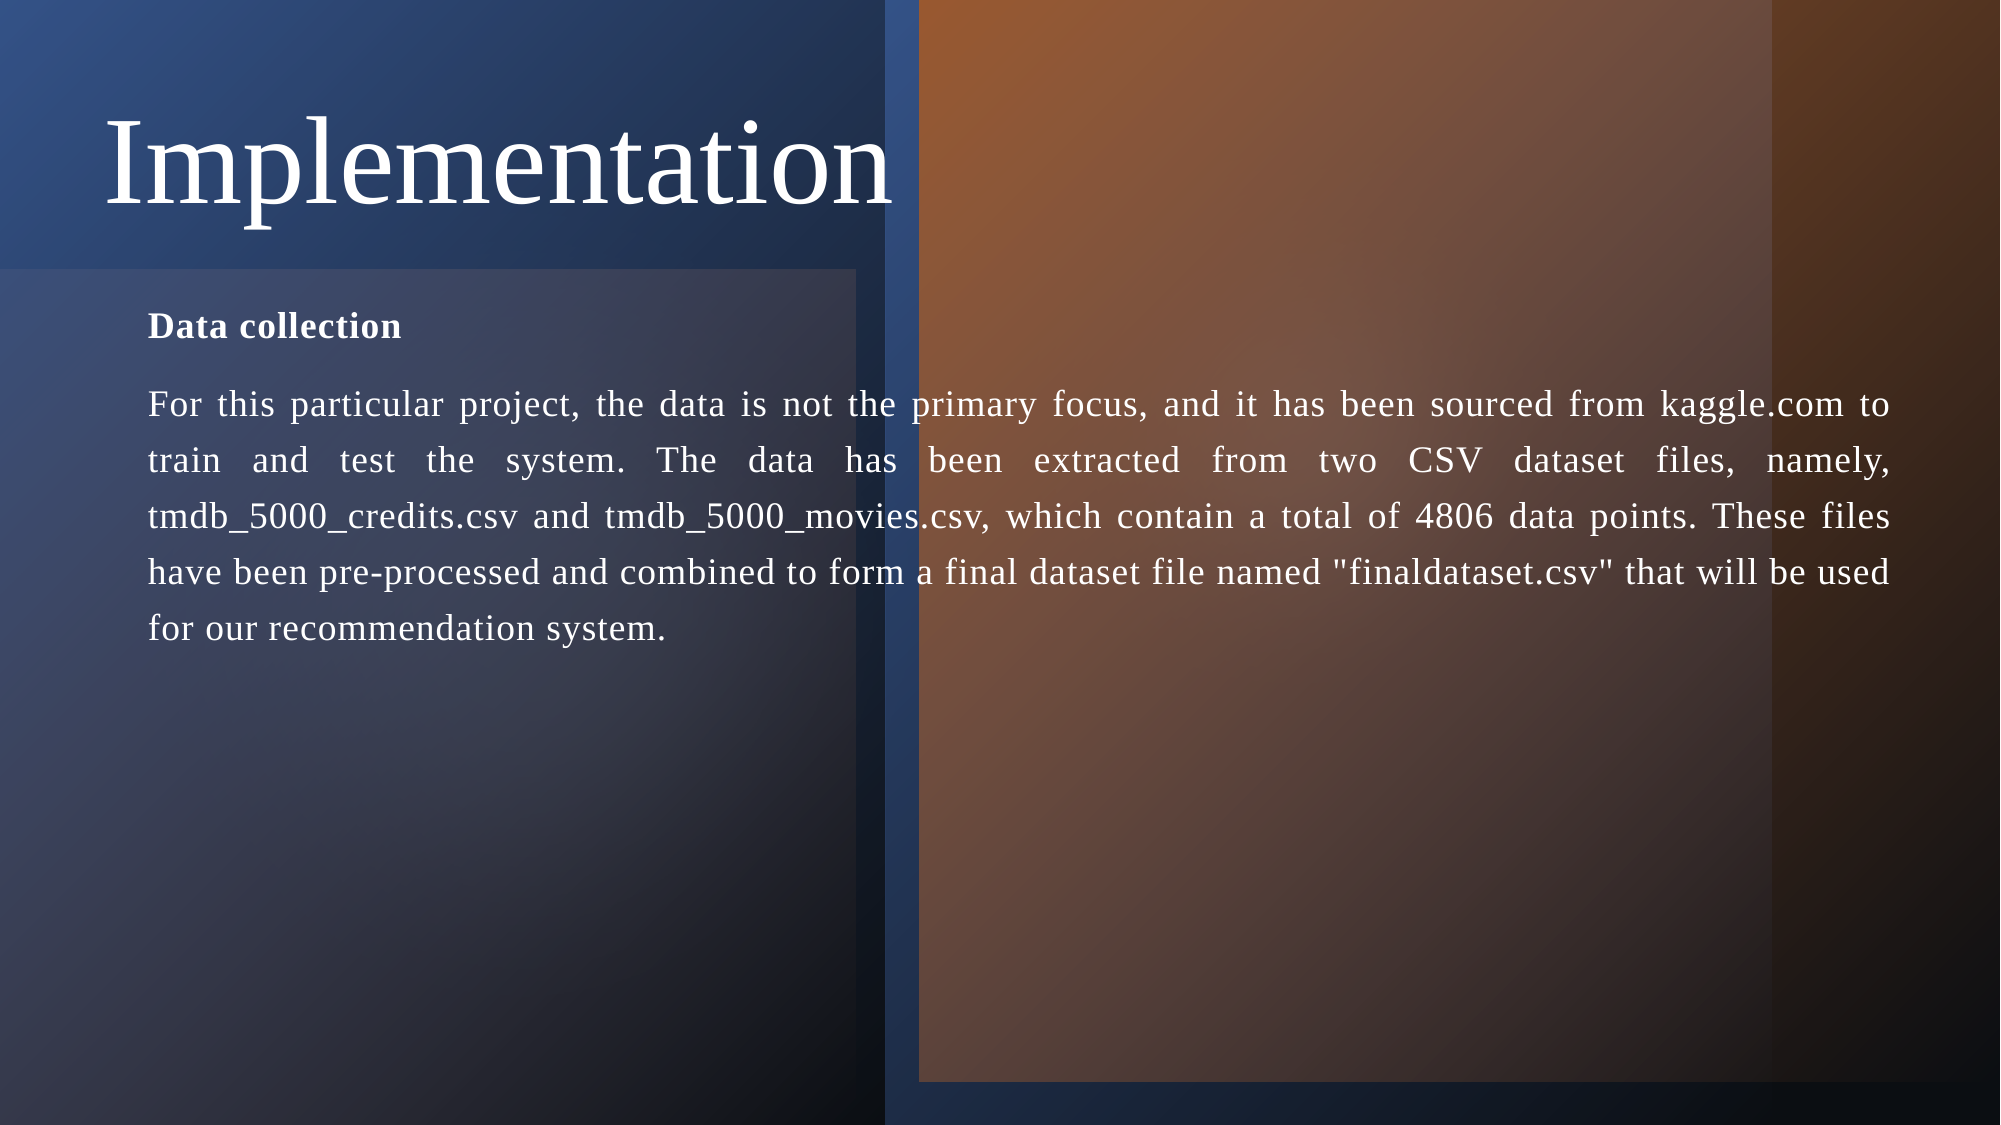

# Implementation
	Data collection
	For this particular project, the data is not the primary focus, and it has been sourced from kaggle.com to train and test the system. The data has been extracted from two CSV dataset files, namely, tmdb_5000_credits.csv and tmdb_5000_movies.csv, which contain a total of 4806 data points. These files have been pre-processed and combined to form a final dataset file named "finaldataset.csv" that will be used for our recommendation system.